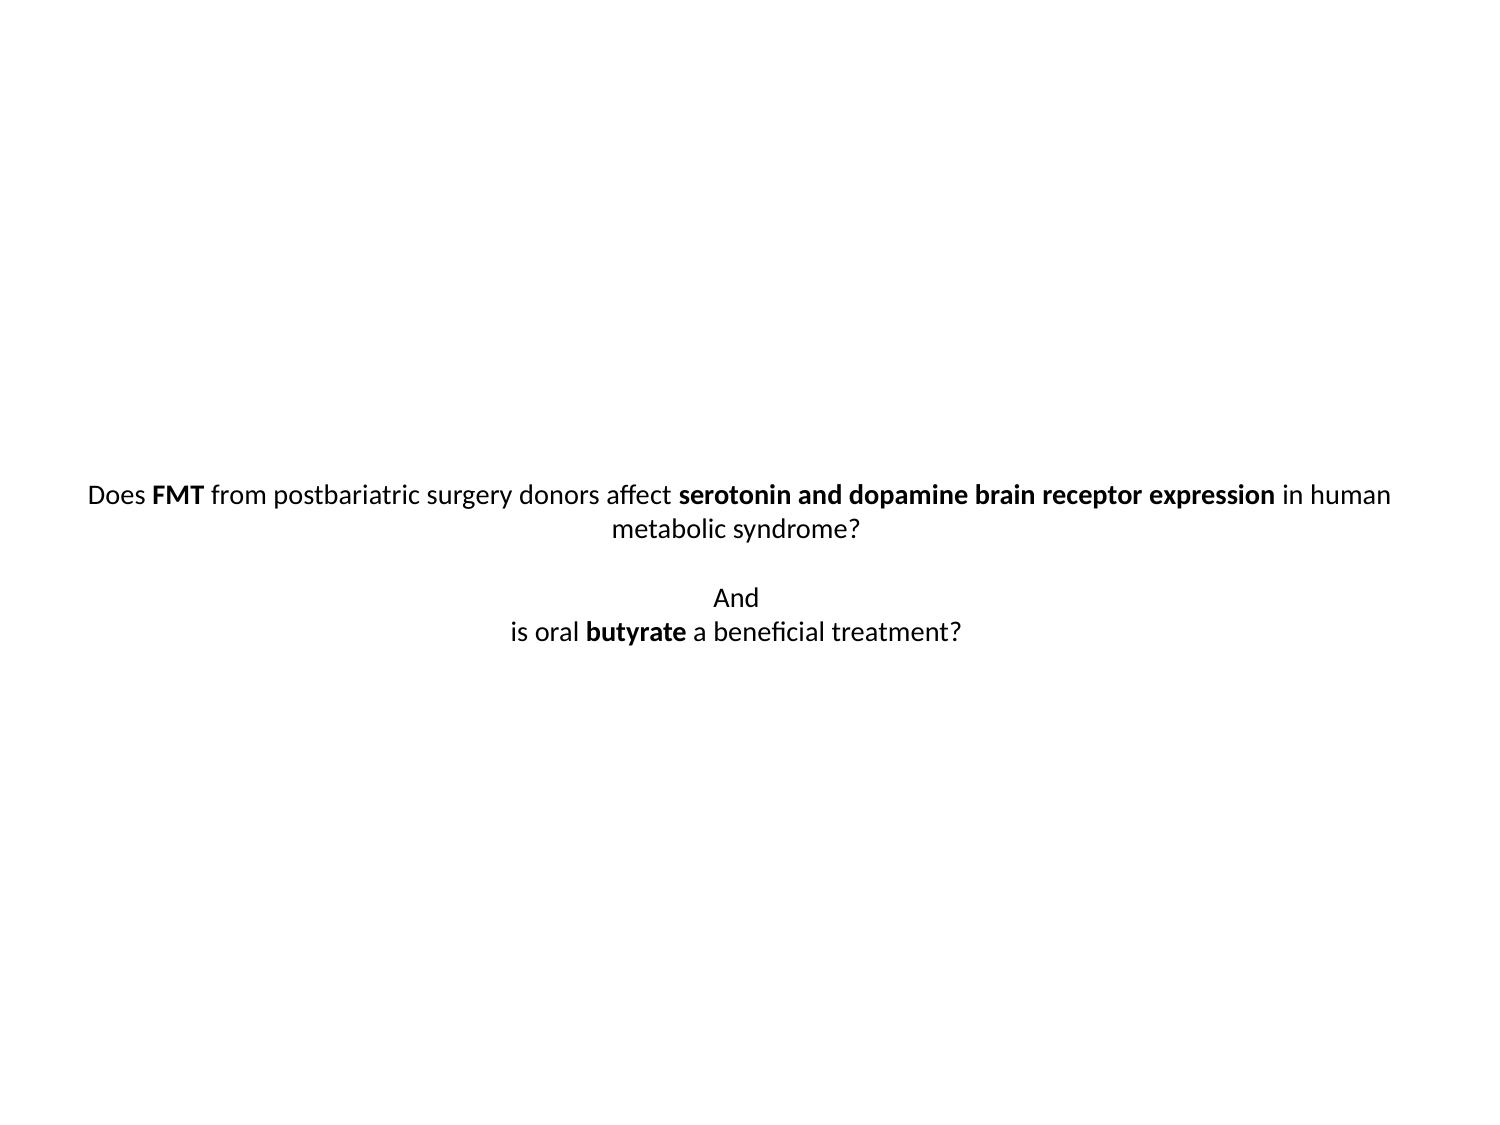

# Does FMT from postbariatric surgery donors affect serotonin and dopamine brain receptor expression in human metabolic syndrome? And is oral butyrate a beneficial treatment?